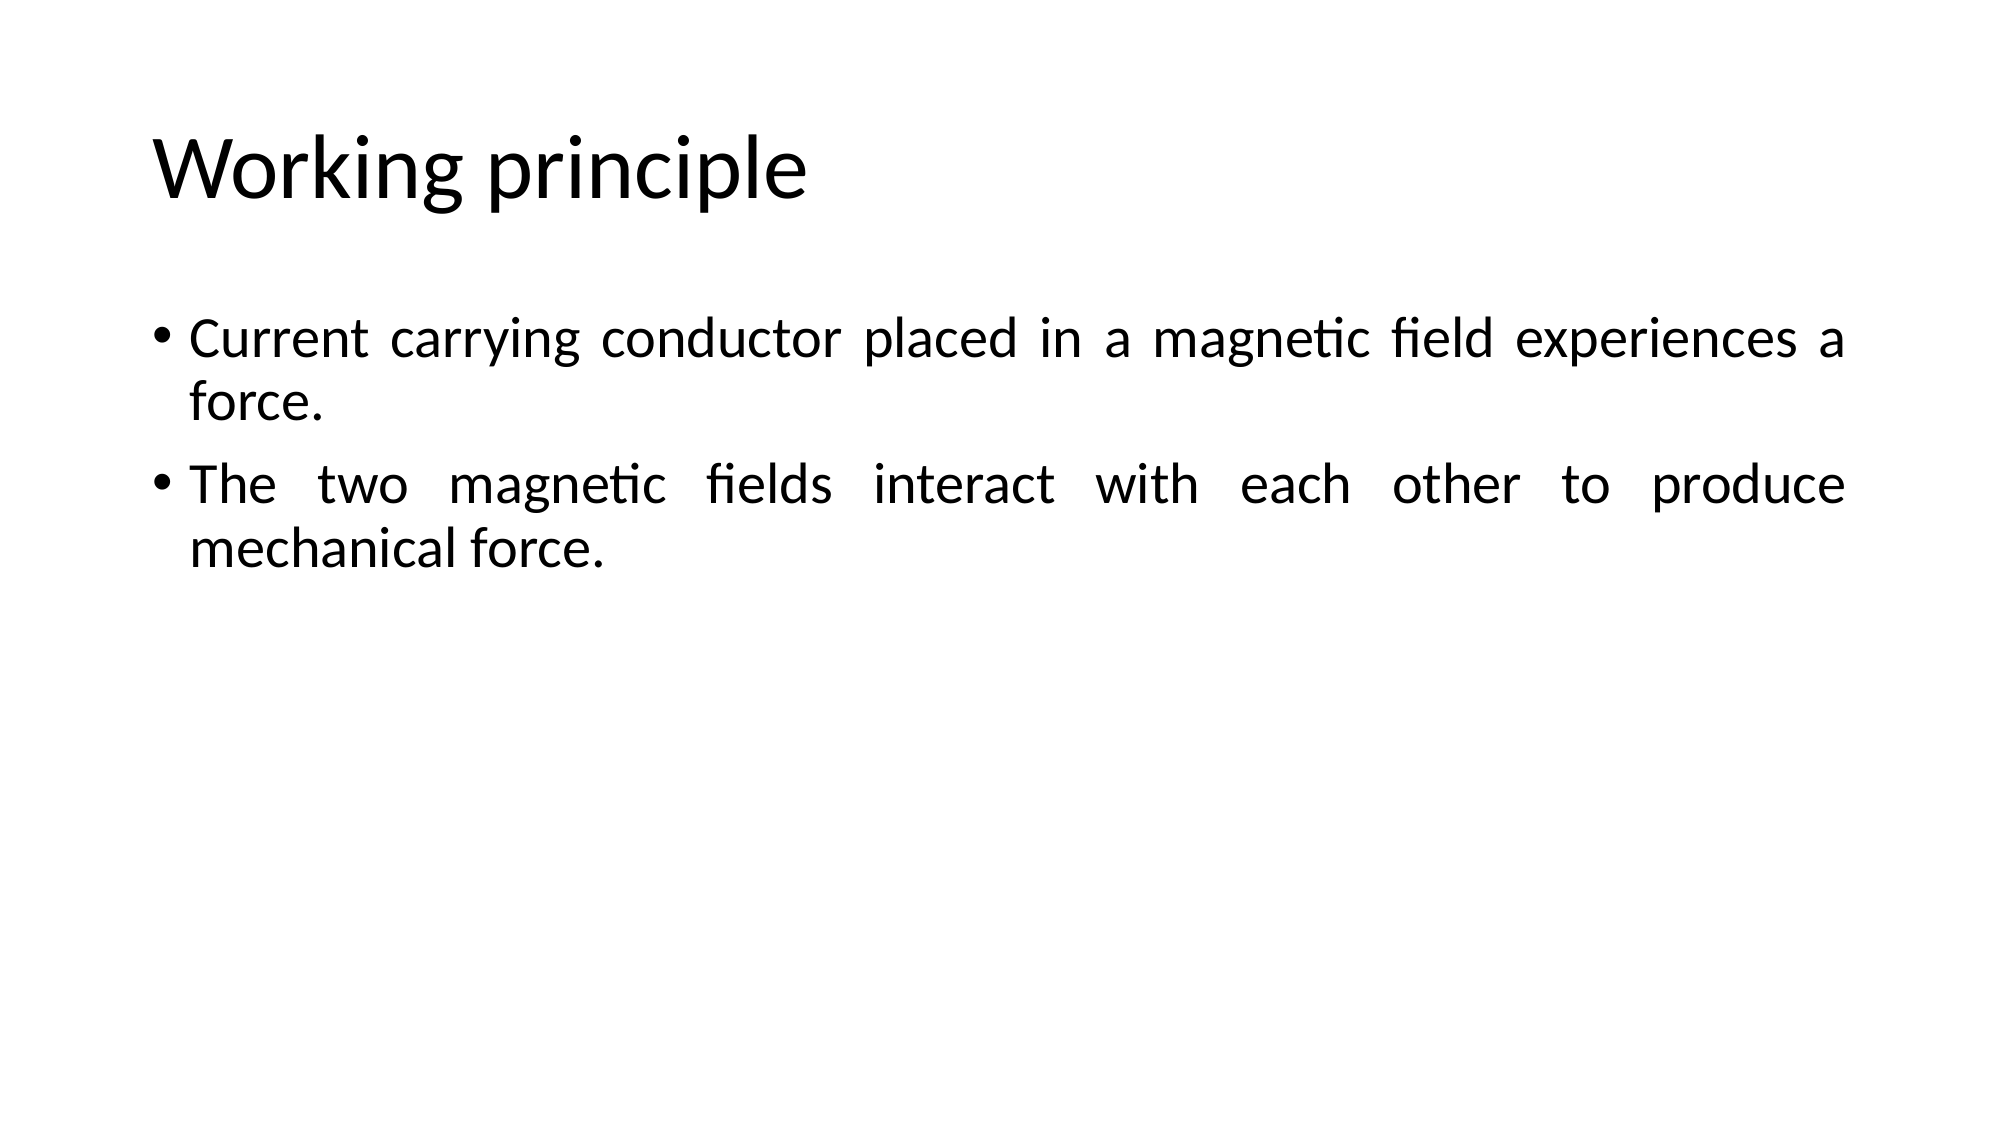

# Working principle
Current carrying conductor placed in a magnetic field experiences a force.
The two magnetic fields interact with each other to produce mechanical force.